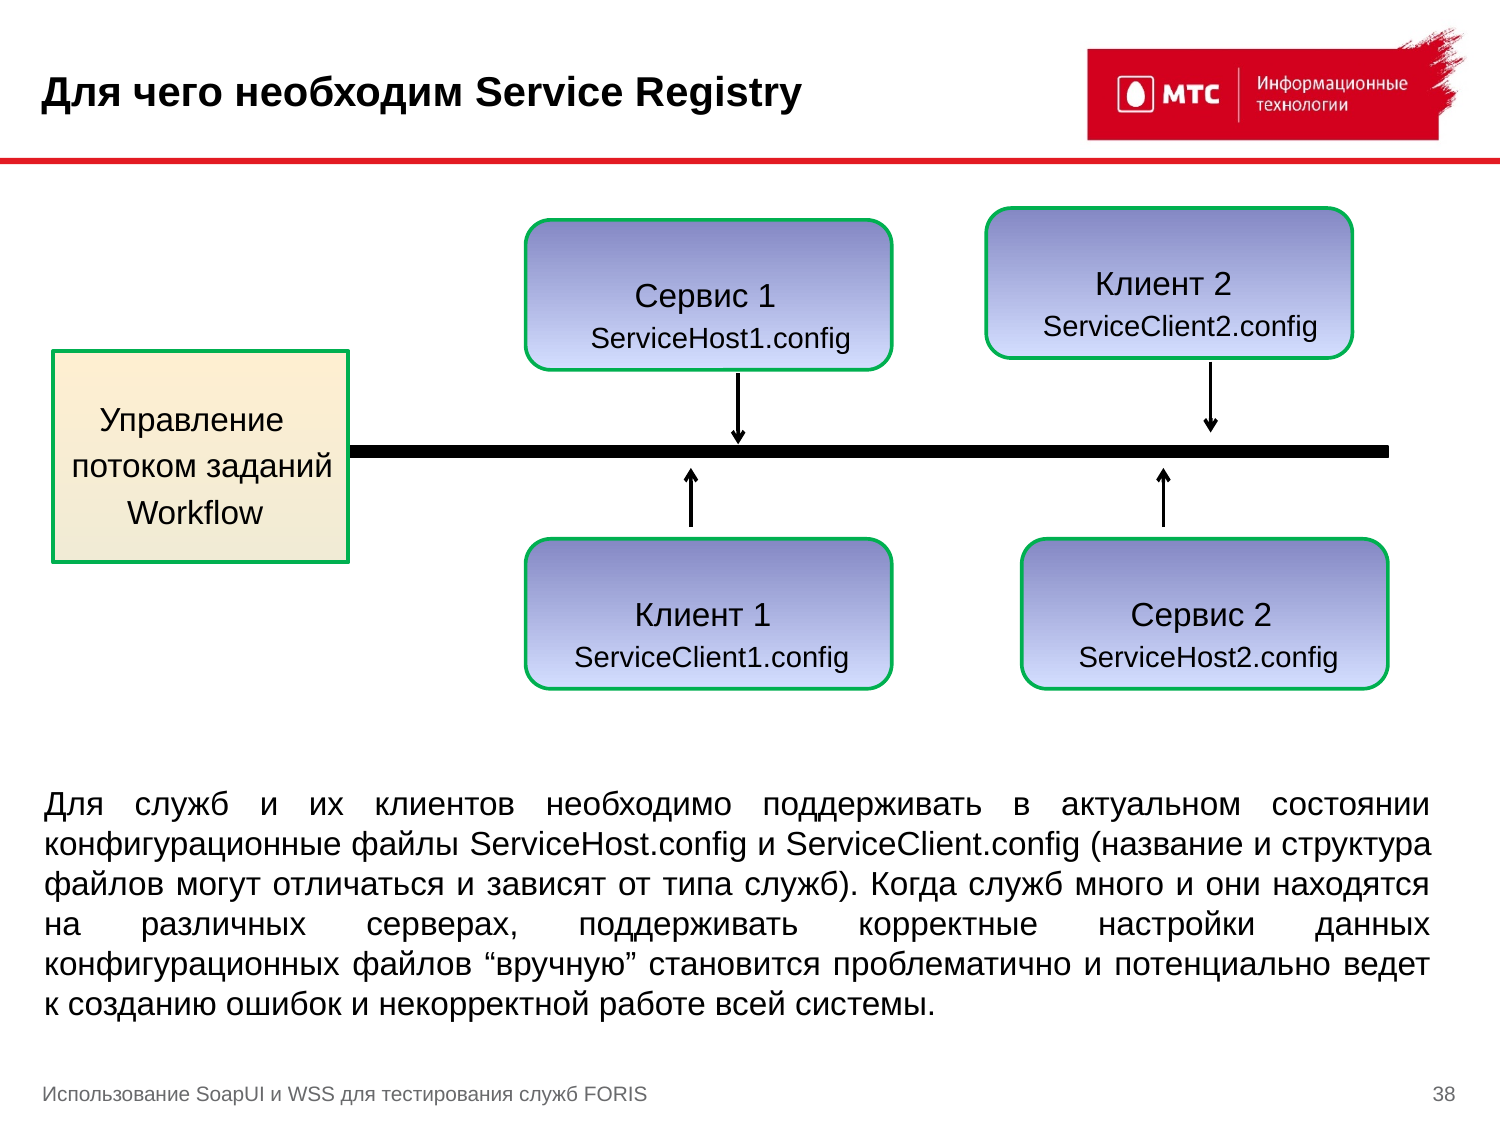

# Для чего необходим Service Registry

           Клиент 2
      ServiceClient2.config

           Сервис 1
       ServiceHost1.config

     Управление
  потоком заданий
        Workflow

           Клиент 1
     ServiceClient1.config

           Сервис 2
      ServiceHost2.config

Для служб и их клиентов необходимо поддерживать в актуальном состоянии конфигурационные файлы ServiceHost.config и ServiceClient.config (название и структура файлов могут отличаться и зависят от типа служб). Когда служб много и они находятся на различных серверах, поддерживать корректные настройки данных конфигурационных файлов “вручную” становится проблематично и потенциально ведет к созданию ошибок и некорректной работе всей системы.
Использование SoapUI и WSS для тестирования служб FORIS
38